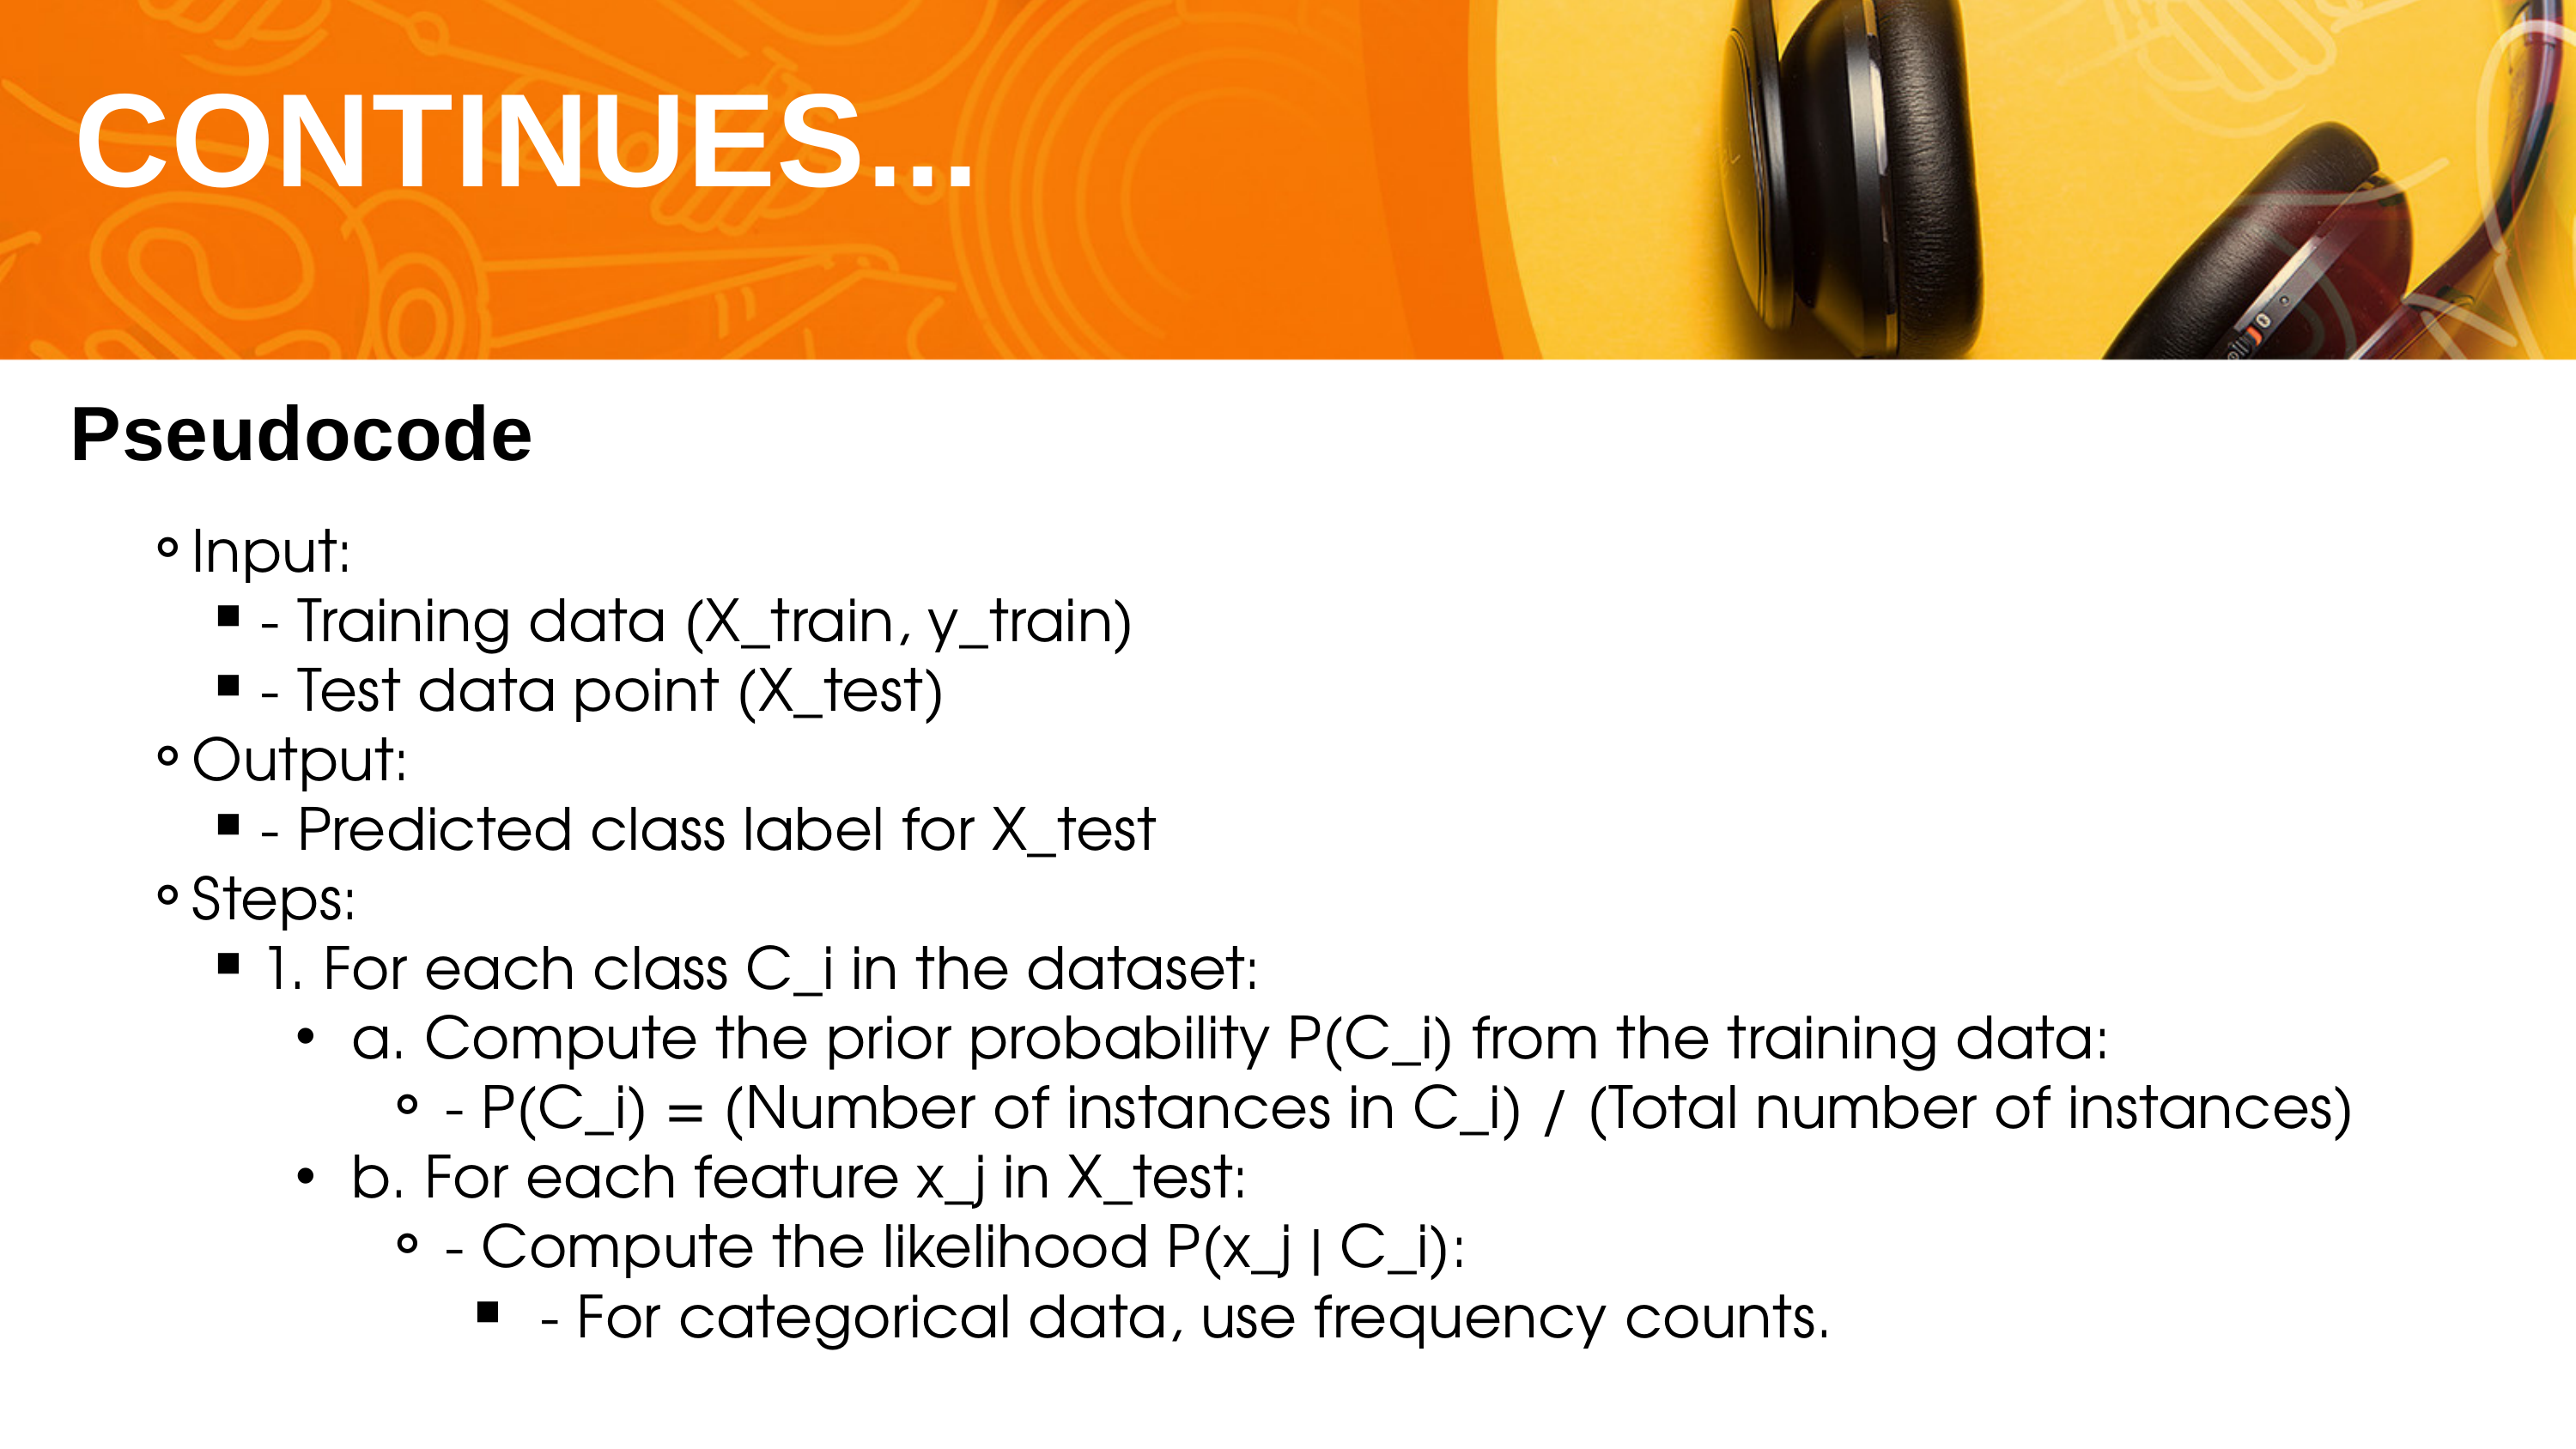

CONTINUES...
Pseudocode
Input:
- Training data (X_train, y_train)
- Test data point (X_test)
Output:
- Predicted class label for X_test
Steps:
1. For each class C_i in the dataset:
a. Compute the prior probability P(C_i) from the training data:
- P(C_i) = (Number of instances in C_i) / (Total number of instances)
b. For each feature x_j in X_test:
- Compute the likelihood P(x_j | C_i):
- For categorical data, use frequency counts.